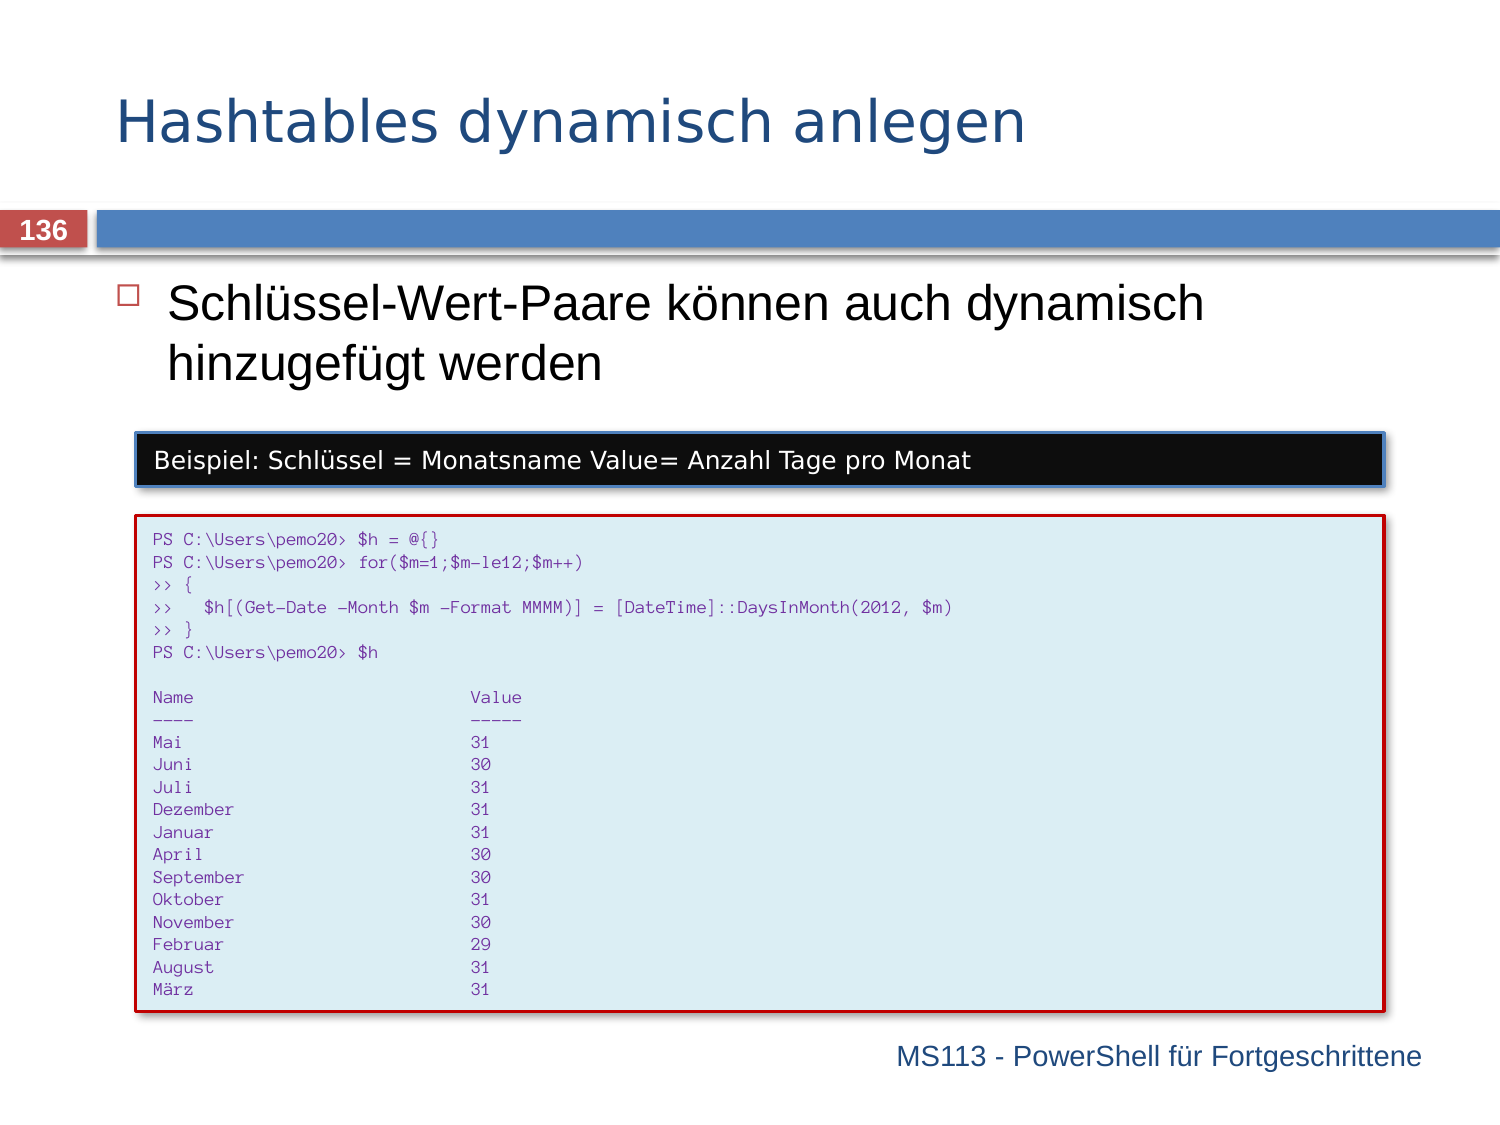

# Hashtables dynamisch anlegen
136
Schlüssel-Wert-Paare können auch dynamisch hinzugefügt werden

Beispiel: Schlüssel = Monatsname Value= Anzahl Tage pro Monat
PS C:\Users\pemo20> $h = @{}
PS C:\Users\pemo20> for($m=1;$m-le12;$m++)
>> {
>>   $h[(Get-Date -Month $m -Format MMMM)] = [DateTime]::DaysInMonth(2012, $m)
>> }
PS C:\Users\pemo20> $h

Name                           Value
----                           -----
Mai                            31
Juni                           30
Juli                           31
Dezember                       31
Januar                         31
April                          30
September                      30
Oktober                        31
November                       30
Februar                        29
August                         31
März                           31
MS113 - PowerShell für Fortgeschrittene